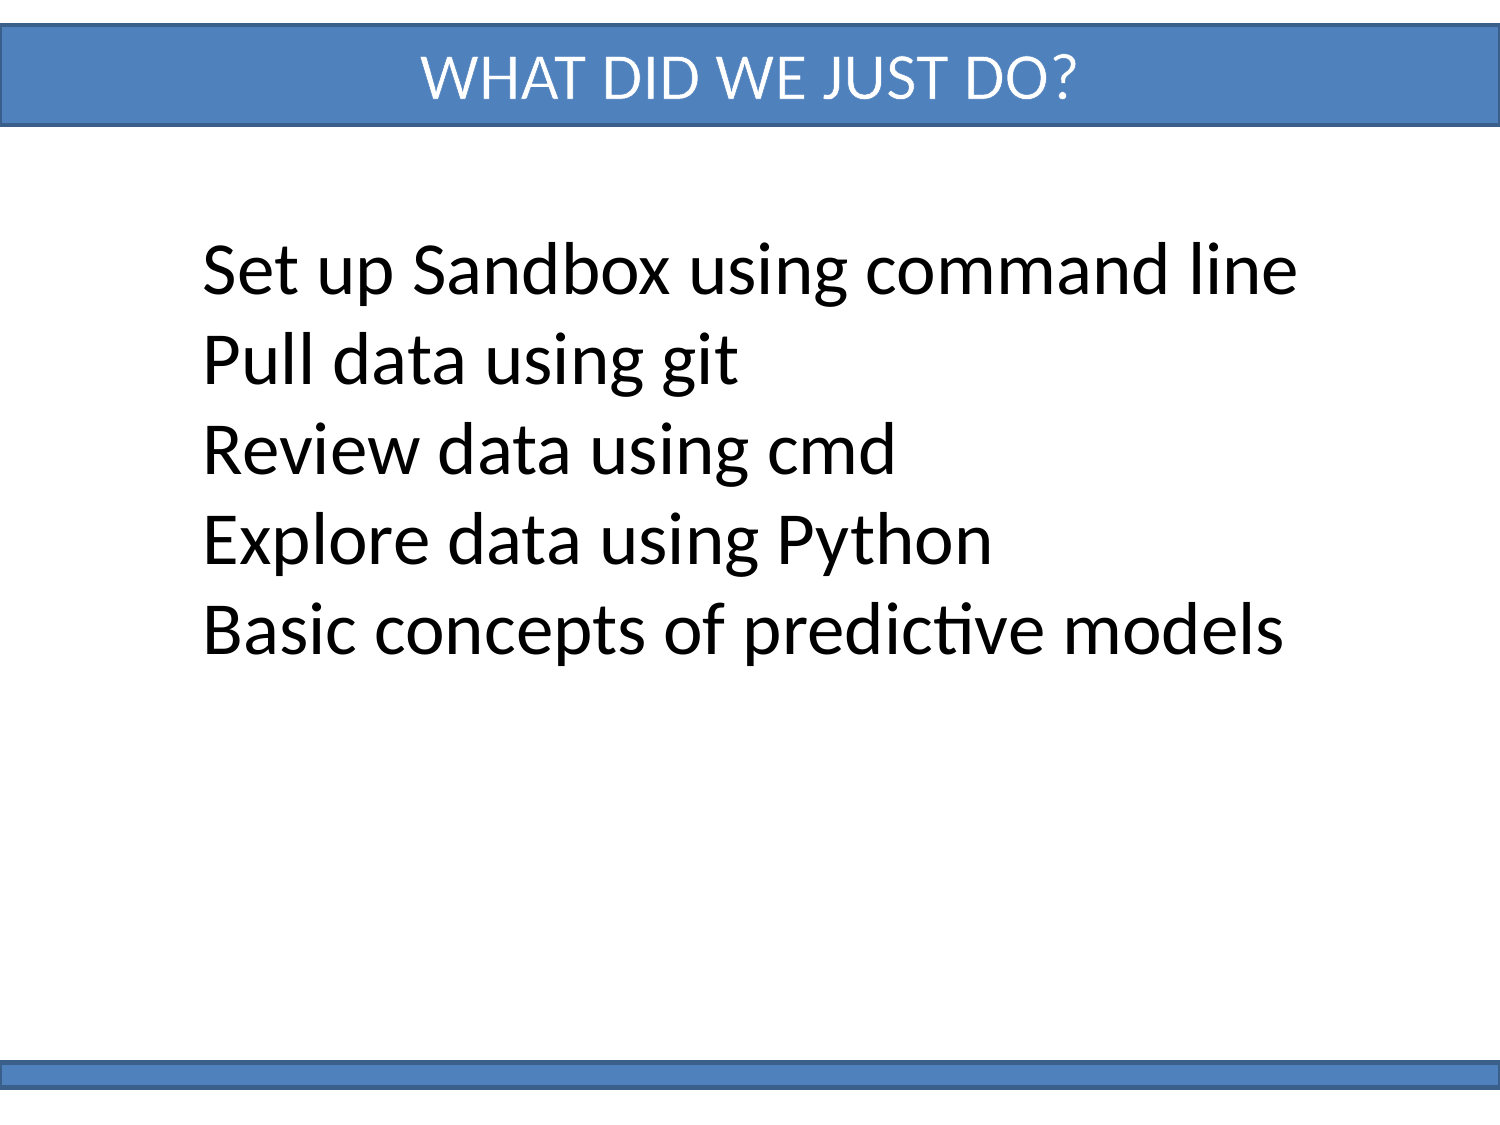

WHAT DID WE JUST DO?

Set up Sandbox using command line
Pull data using git
Review data using cmd
Explore data using Python
Basic concepts of predictive models